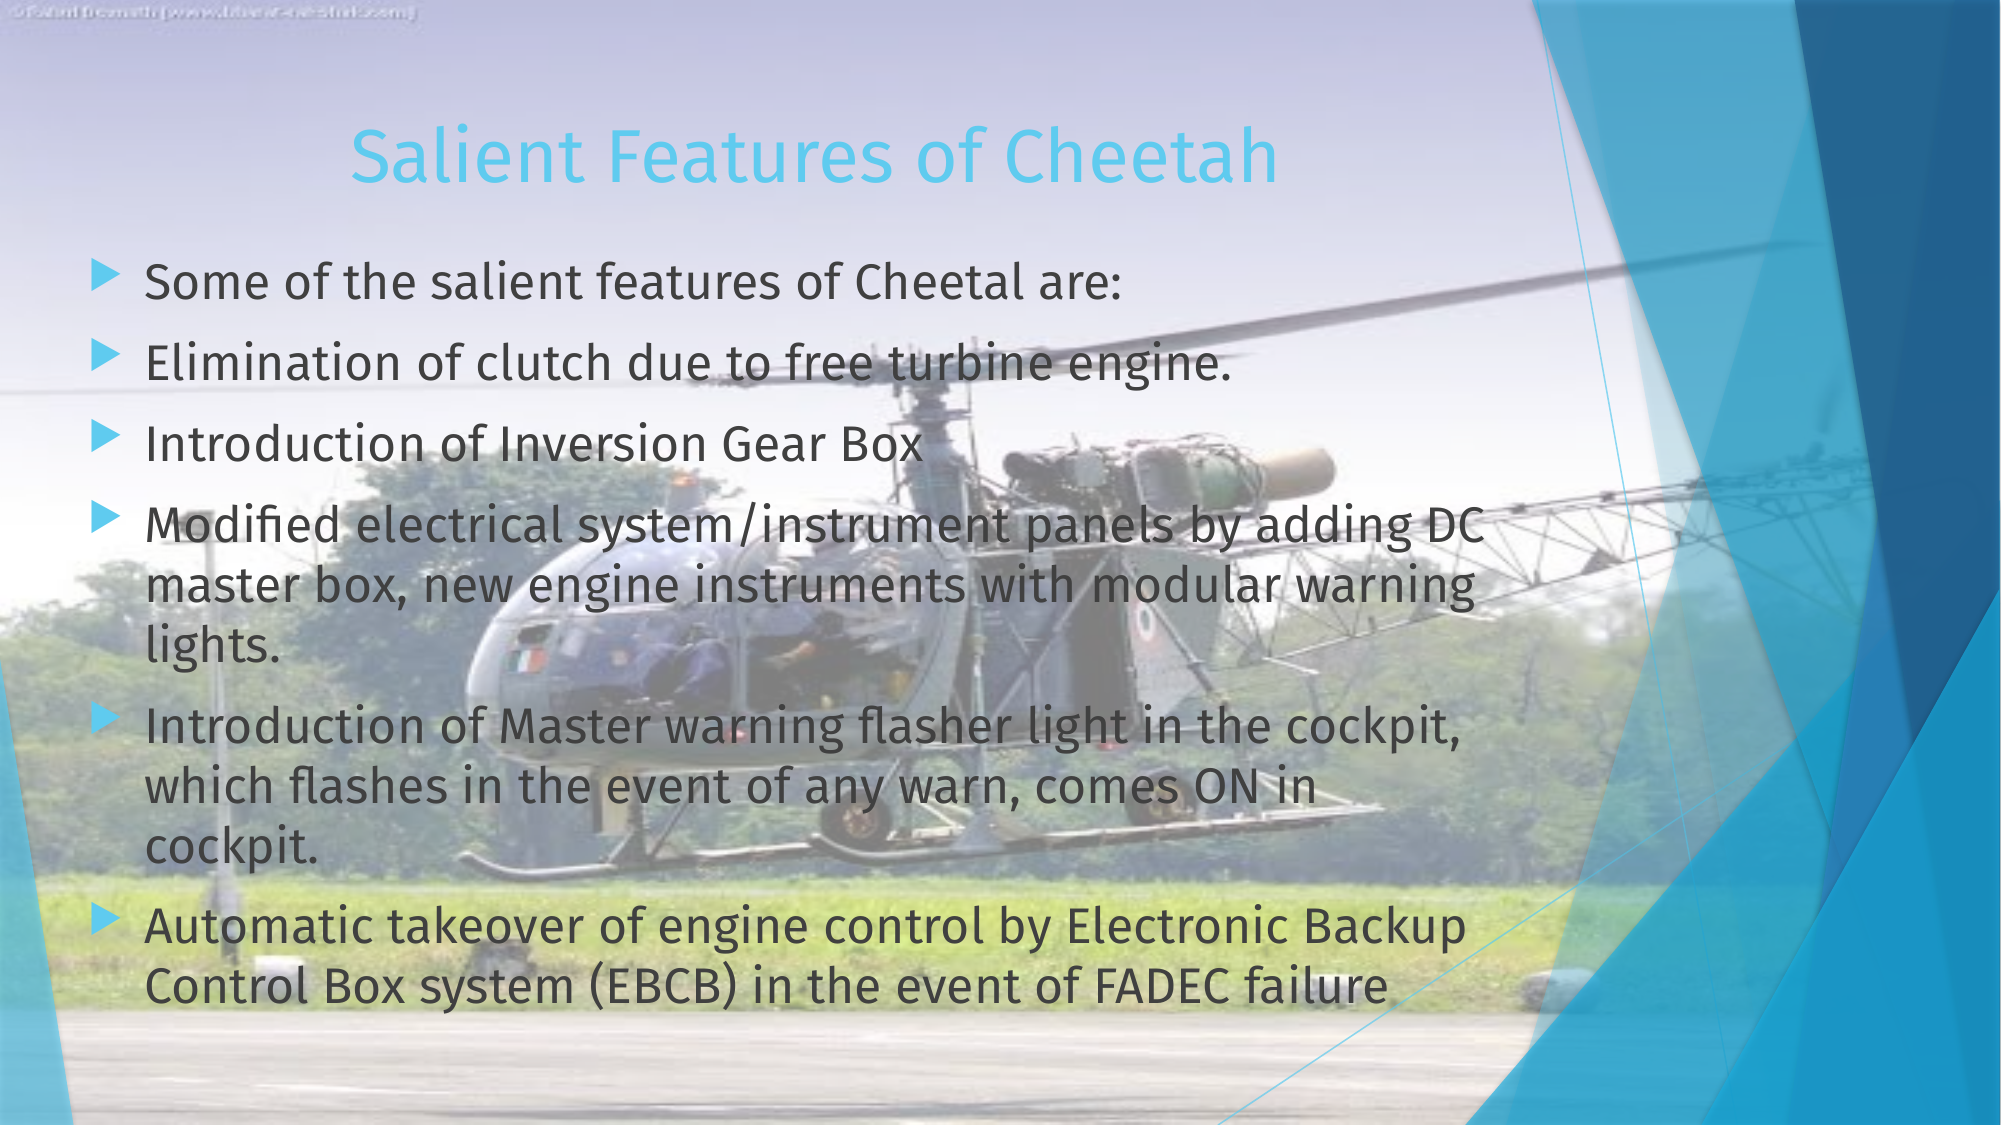

# Salient Features of Cheetah
Some of the salient features of Cheetal are:
Elimination of clutch due to free turbine engine.
Introduction of Inversion Gear Box
Modified electrical system/instrument panels by adding DC master box, new engine instruments with modular warning lights.
Introduction of Master warning flasher light in the cockpit, which flashes in the event of any warn, comes ON in cockpit.
Automatic takeover of engine control by Electronic Backup Control Box system (EBCB) in the event of FADEC failure